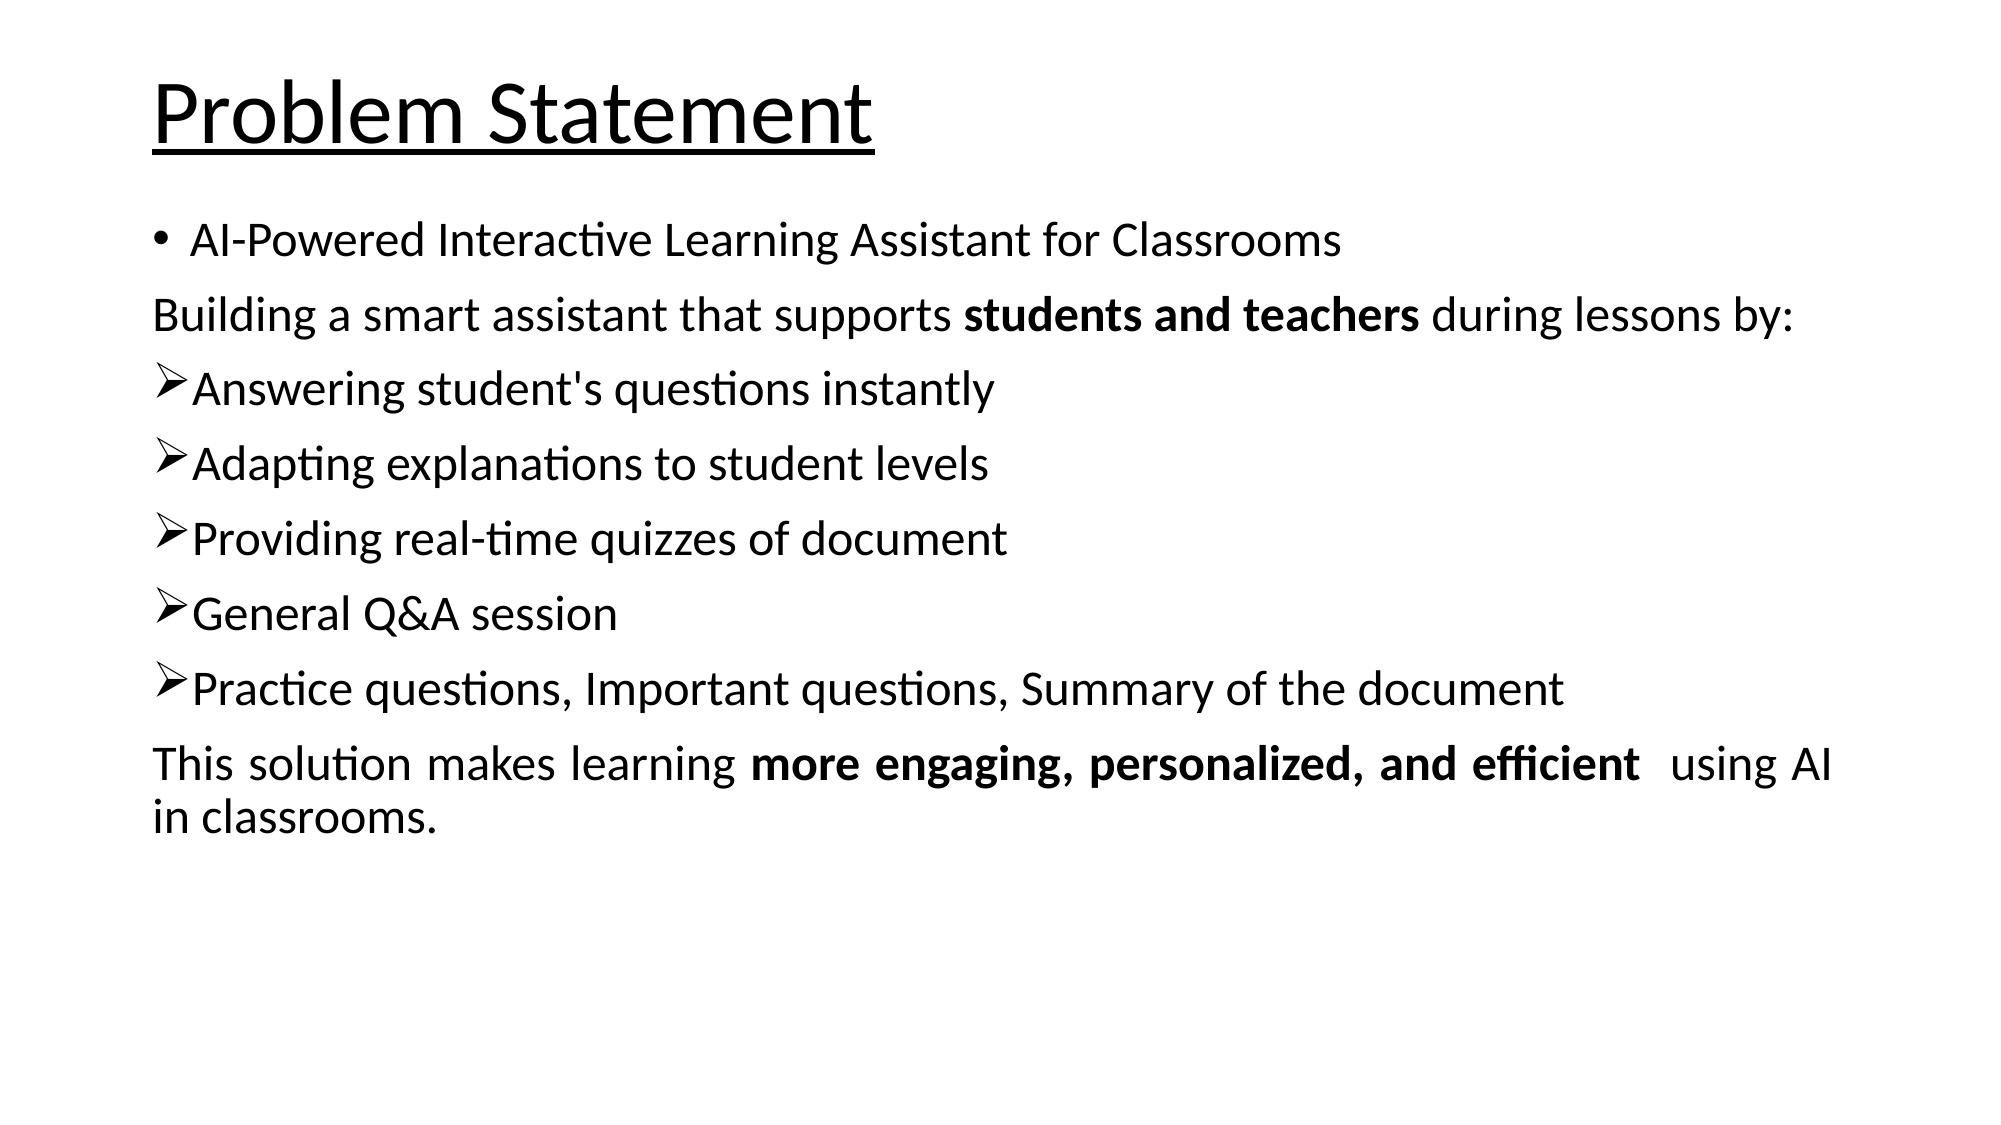

# Problem Statement
AI-Powered Interactive Learning Assistant for Classrooms
Building a smart assistant that supports students and teachers during lessons by:
Answering student's questions instantly
Adapting explanations to student levels
Providing real-time quizzes of document
General Q&A session
Practice questions, Important questions, Summary of the document
This solution makes learning more engaging, personalized, and efficient  using AI  in classrooms.